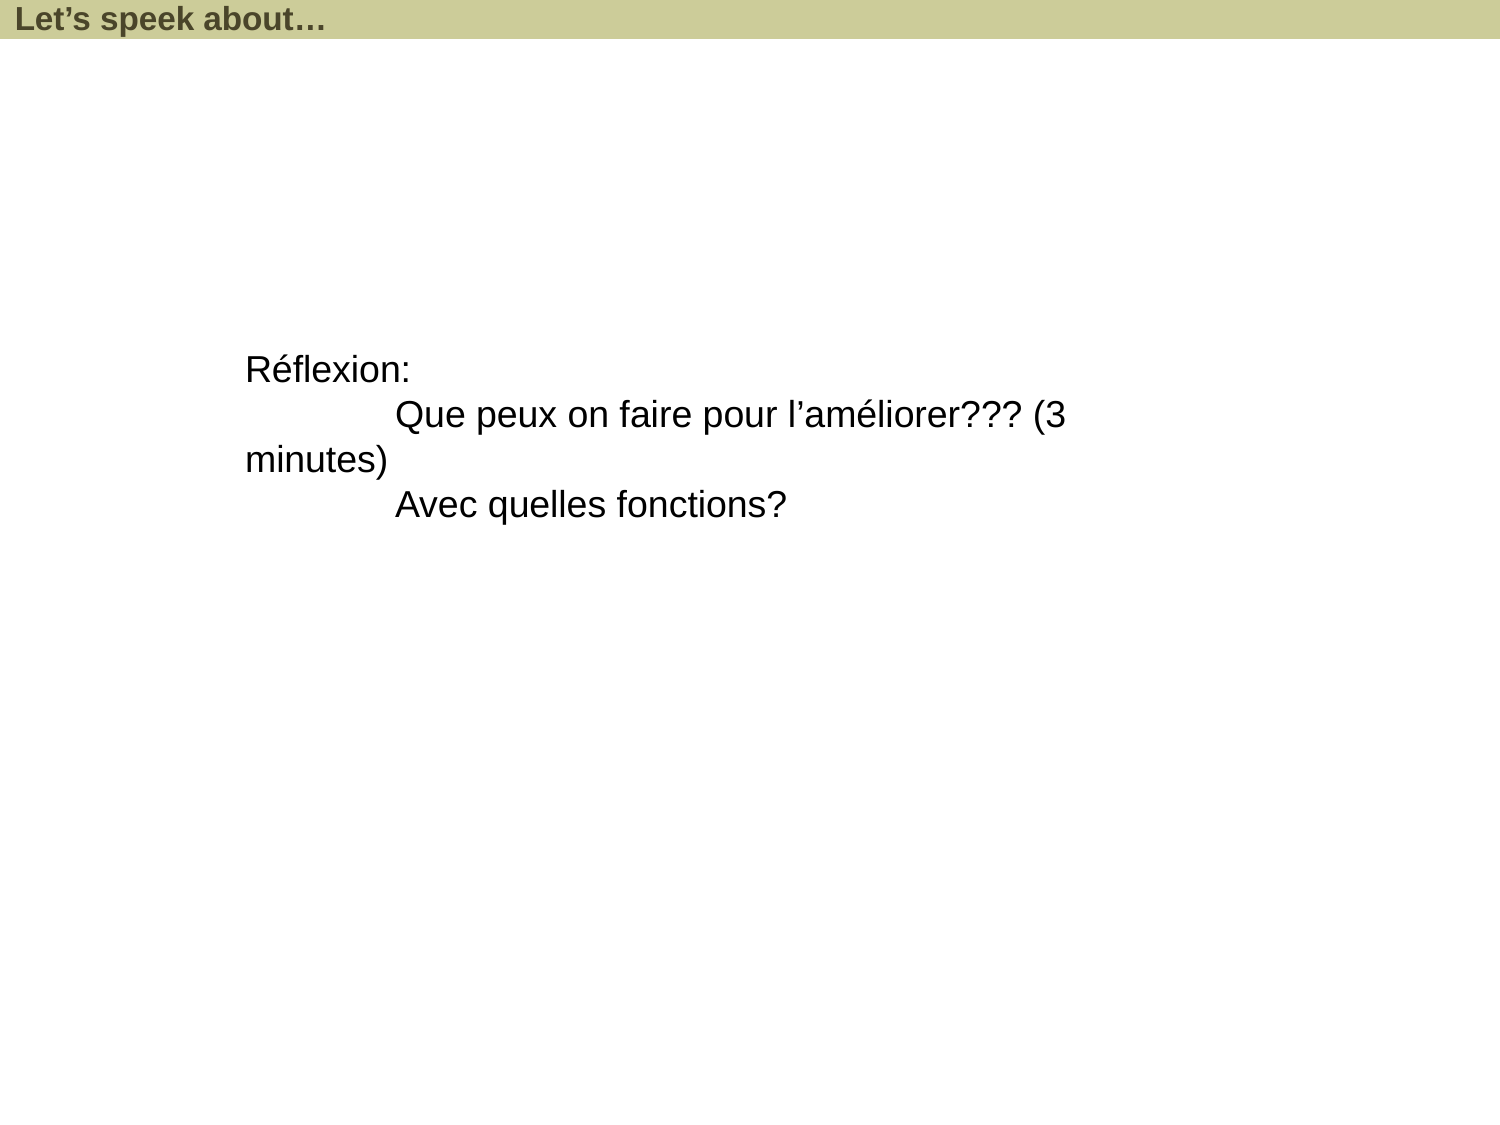

Let’s speek about…
Réflexion:
	Que peux on faire pour l’améliorer??? (3 minutes)
	Avec quelles fonctions?